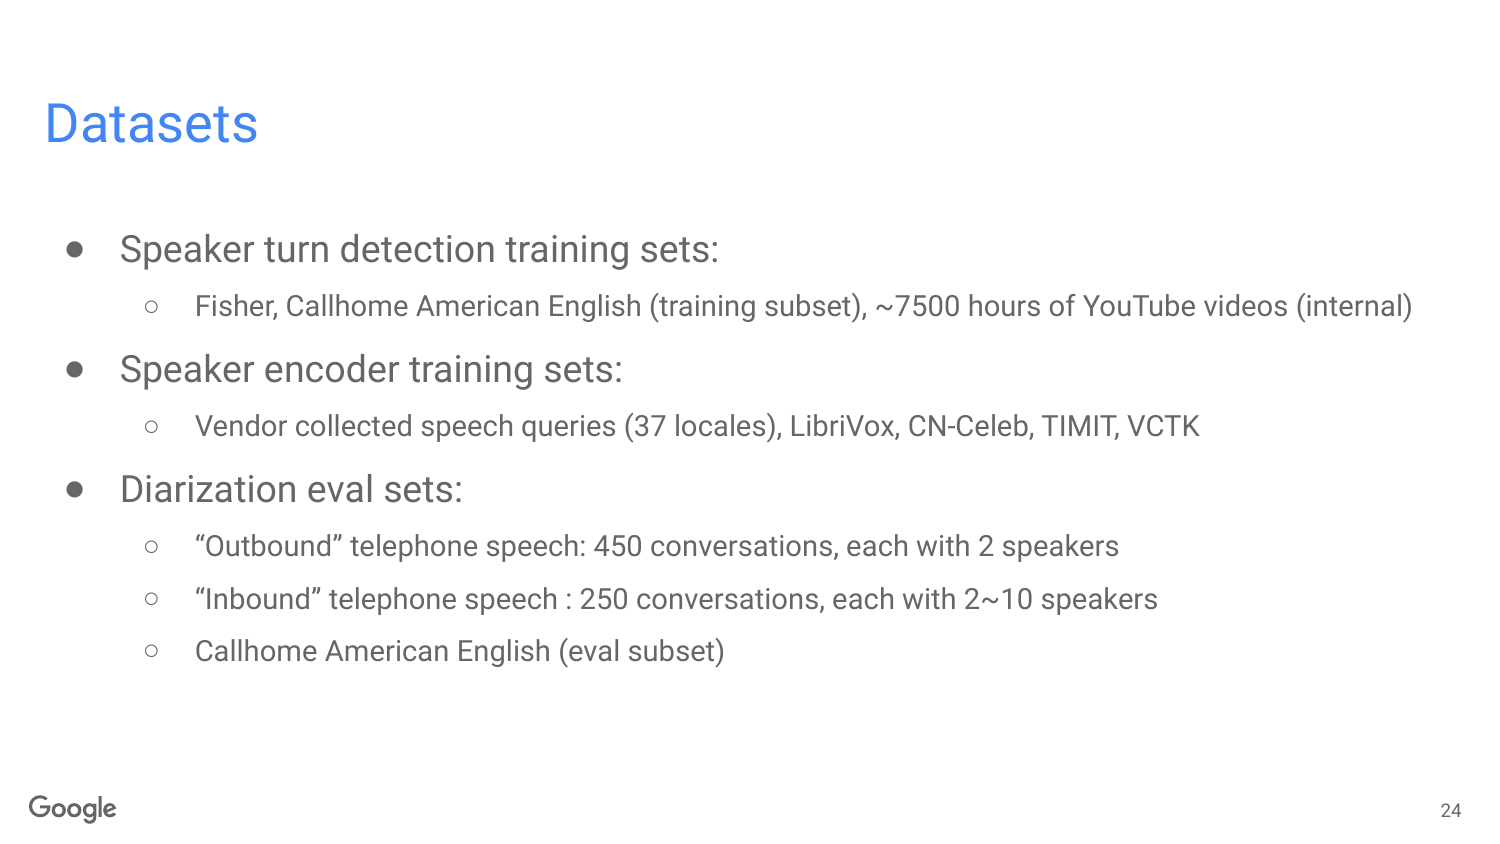

# Datasets
Speaker turn detection training sets:
Fisher, Callhome American English (training subset), ~7500 hours of YouTube videos (internal)
Speaker encoder training sets:
Vendor collected speech queries (37 locales), LibriVox, CN-Celeb, TIMIT, VCTK
Diarization eval sets:
“Outbound” telephone speech: 450 conversations, each with 2 speakers
“Inbound” telephone speech : 250 conversations, each with 2~10 speakers
Callhome American English (eval subset)
24